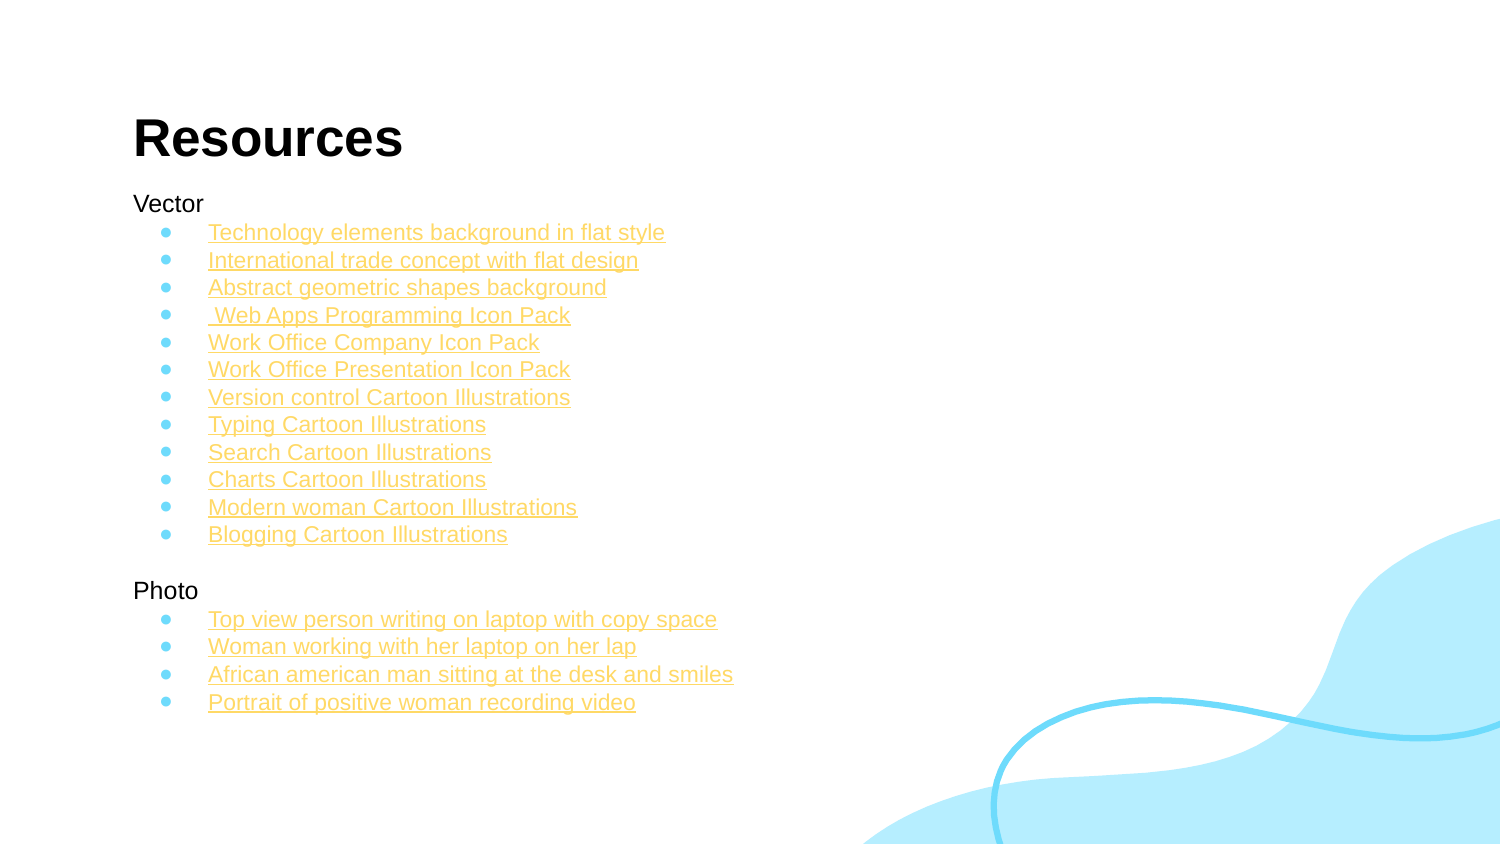

# Resources
Vector
Technology elements background in flat style
International trade concept with flat design
Abstract geometric shapes background
 Web Apps Programming Icon Pack
Work Office Company Icon Pack
Work Office Presentation Icon Pack
Version control Cartoon Illustrations
Typing Cartoon Illustrations
Search Cartoon Illustrations
Charts Cartoon Illustrations
Modern woman Cartoon Illustrations
Blogging Cartoon Illustrations

Photo
Top view person writing on laptop with copy space
Woman working with her laptop on her lap
African american man sitting at the desk and smiles
Portrait of positive woman recording video